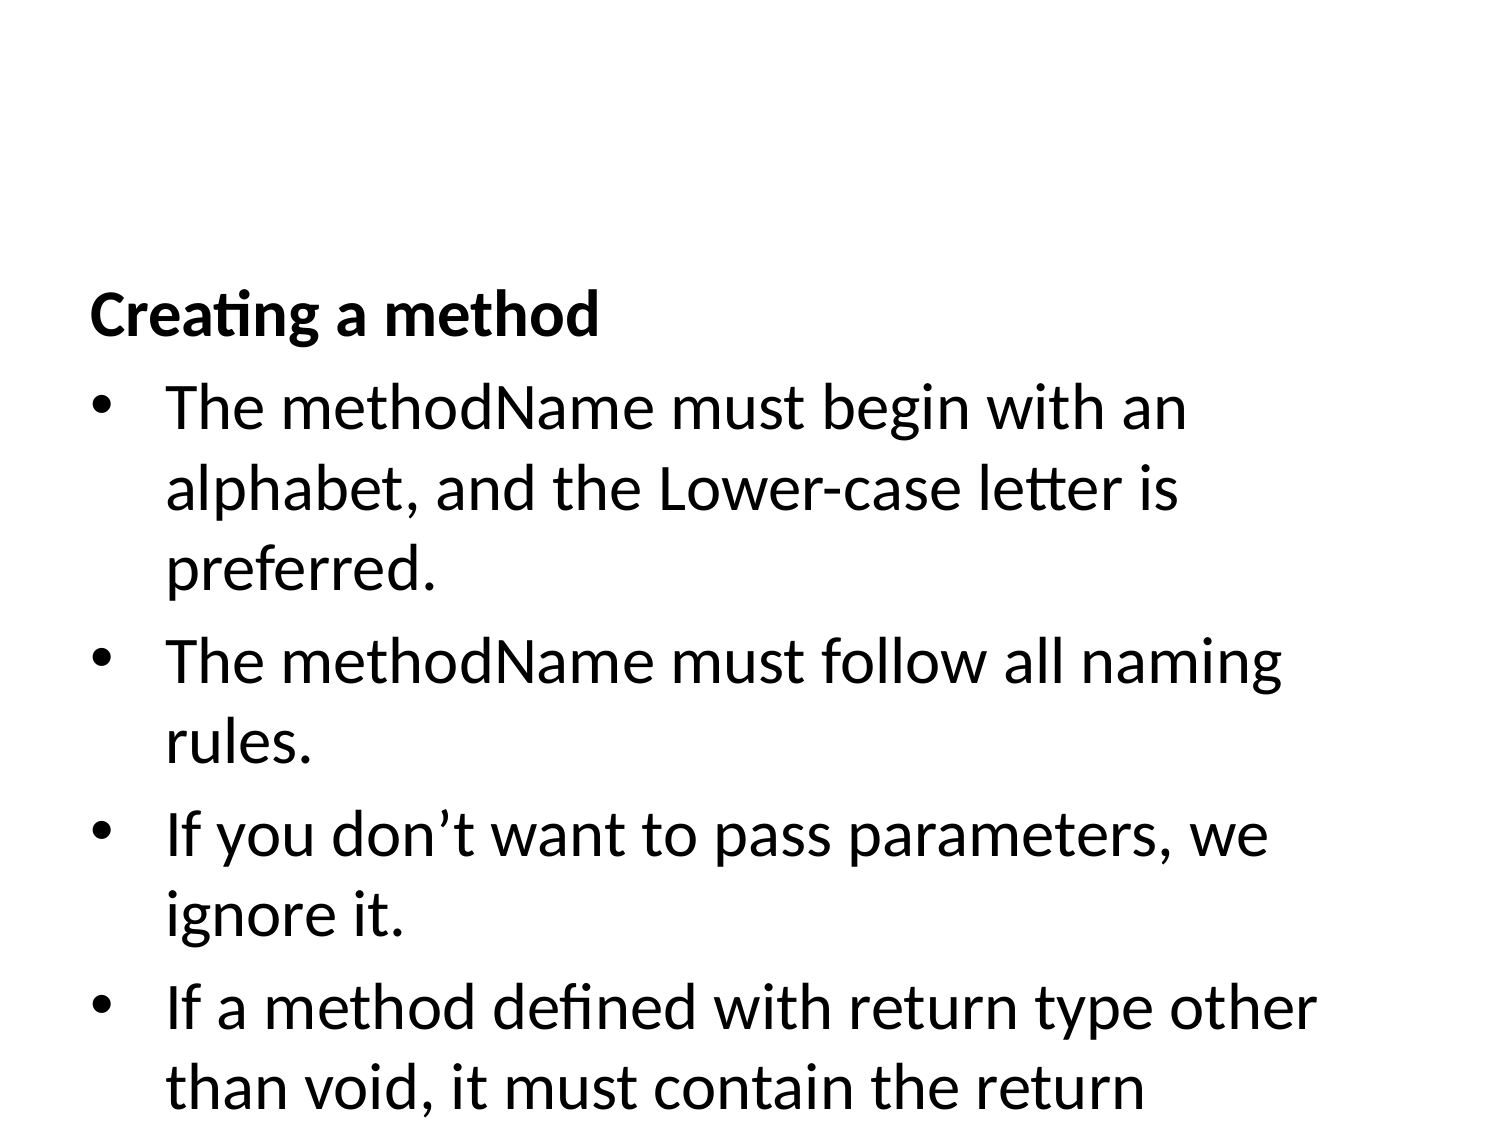

Creating a method
The methodName must begin with an alphabet, and the Lower-case letter is preferred.
The methodName must follow all naming rules.
If you don’t want to pass parameters, we ignore it.
If a method defined with return type other than void, it must contain the return statement, otherwise, it may be ignored.